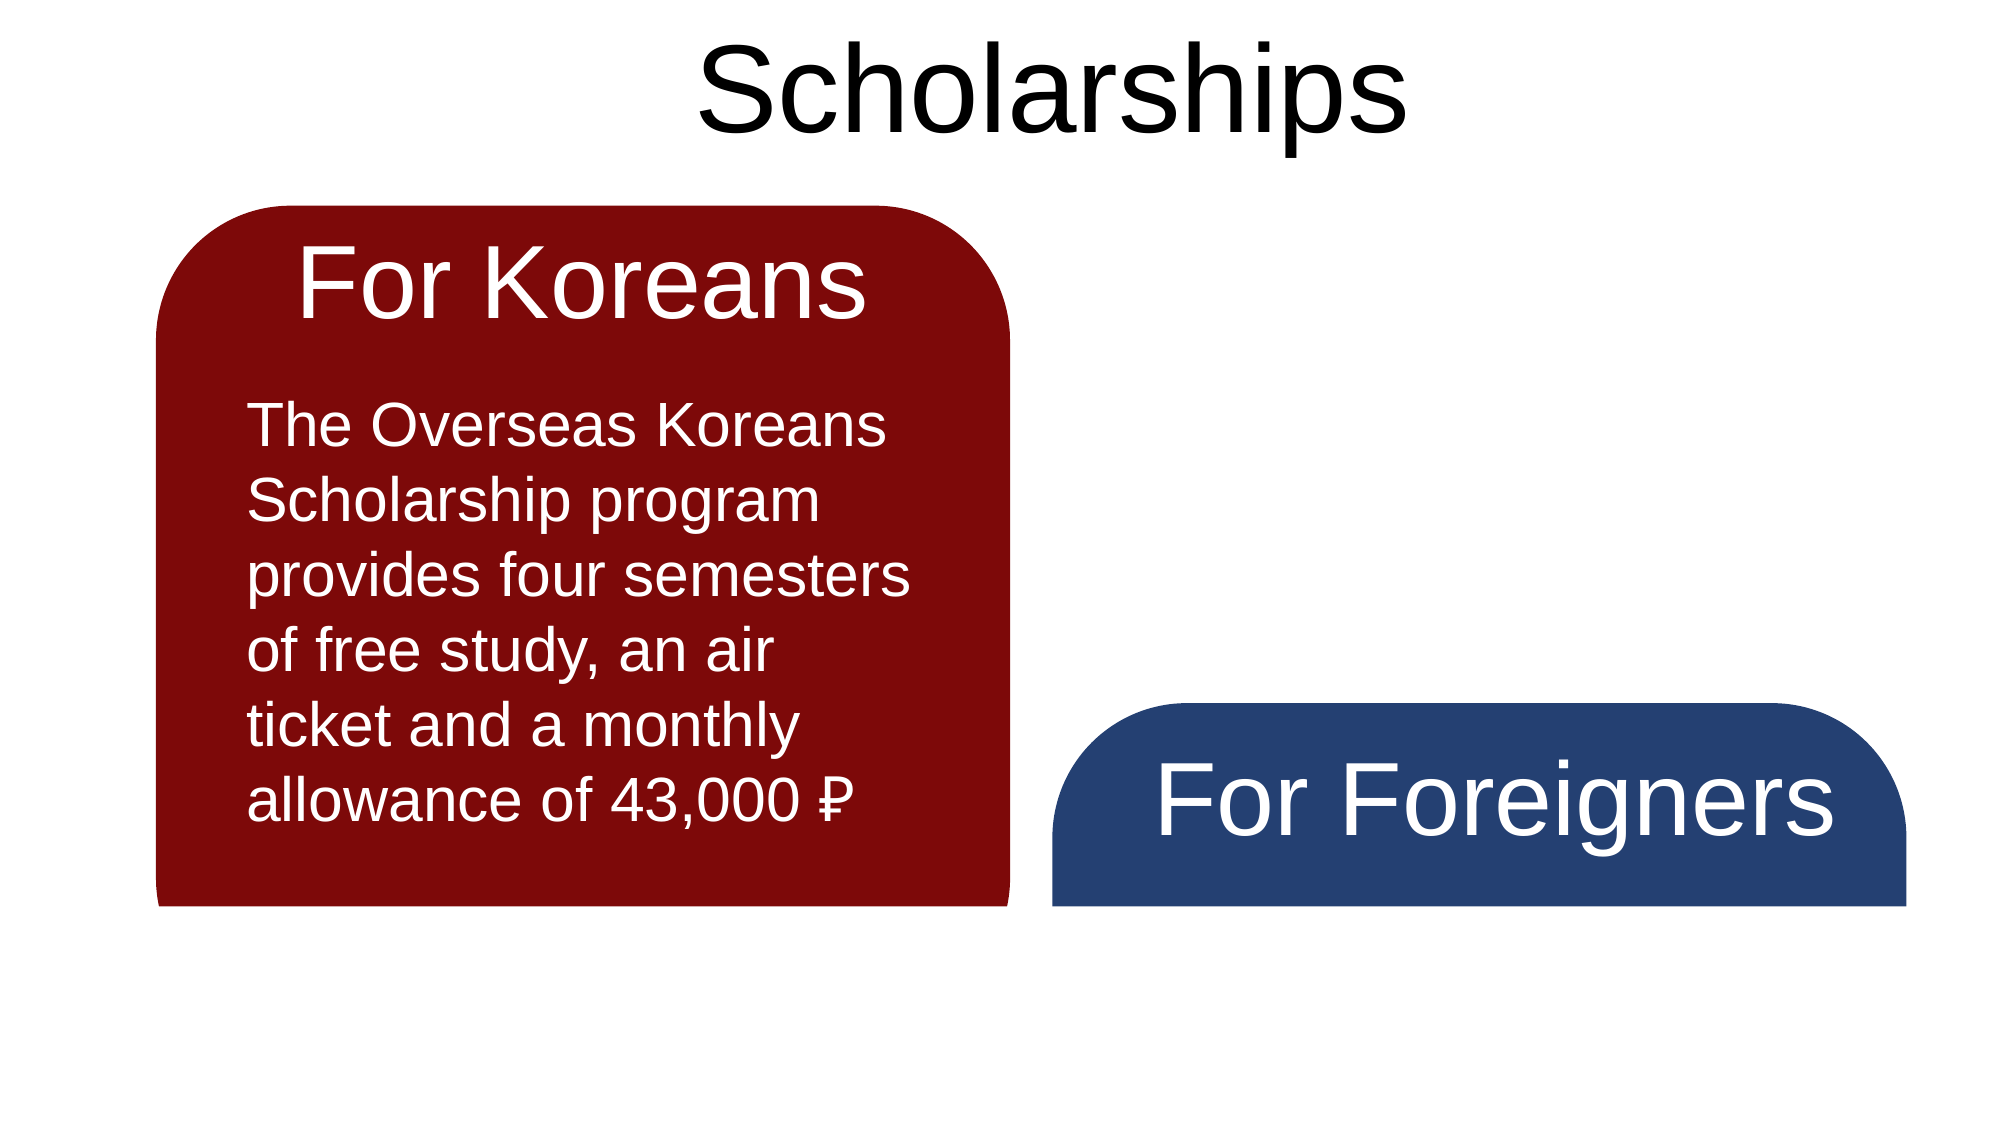

Scholarships

For Koreans
The Overseas Koreans Scholarship program provides four semesters of free study, an air ticket and a monthly allowance of 43,000 ₽

For Foreigners